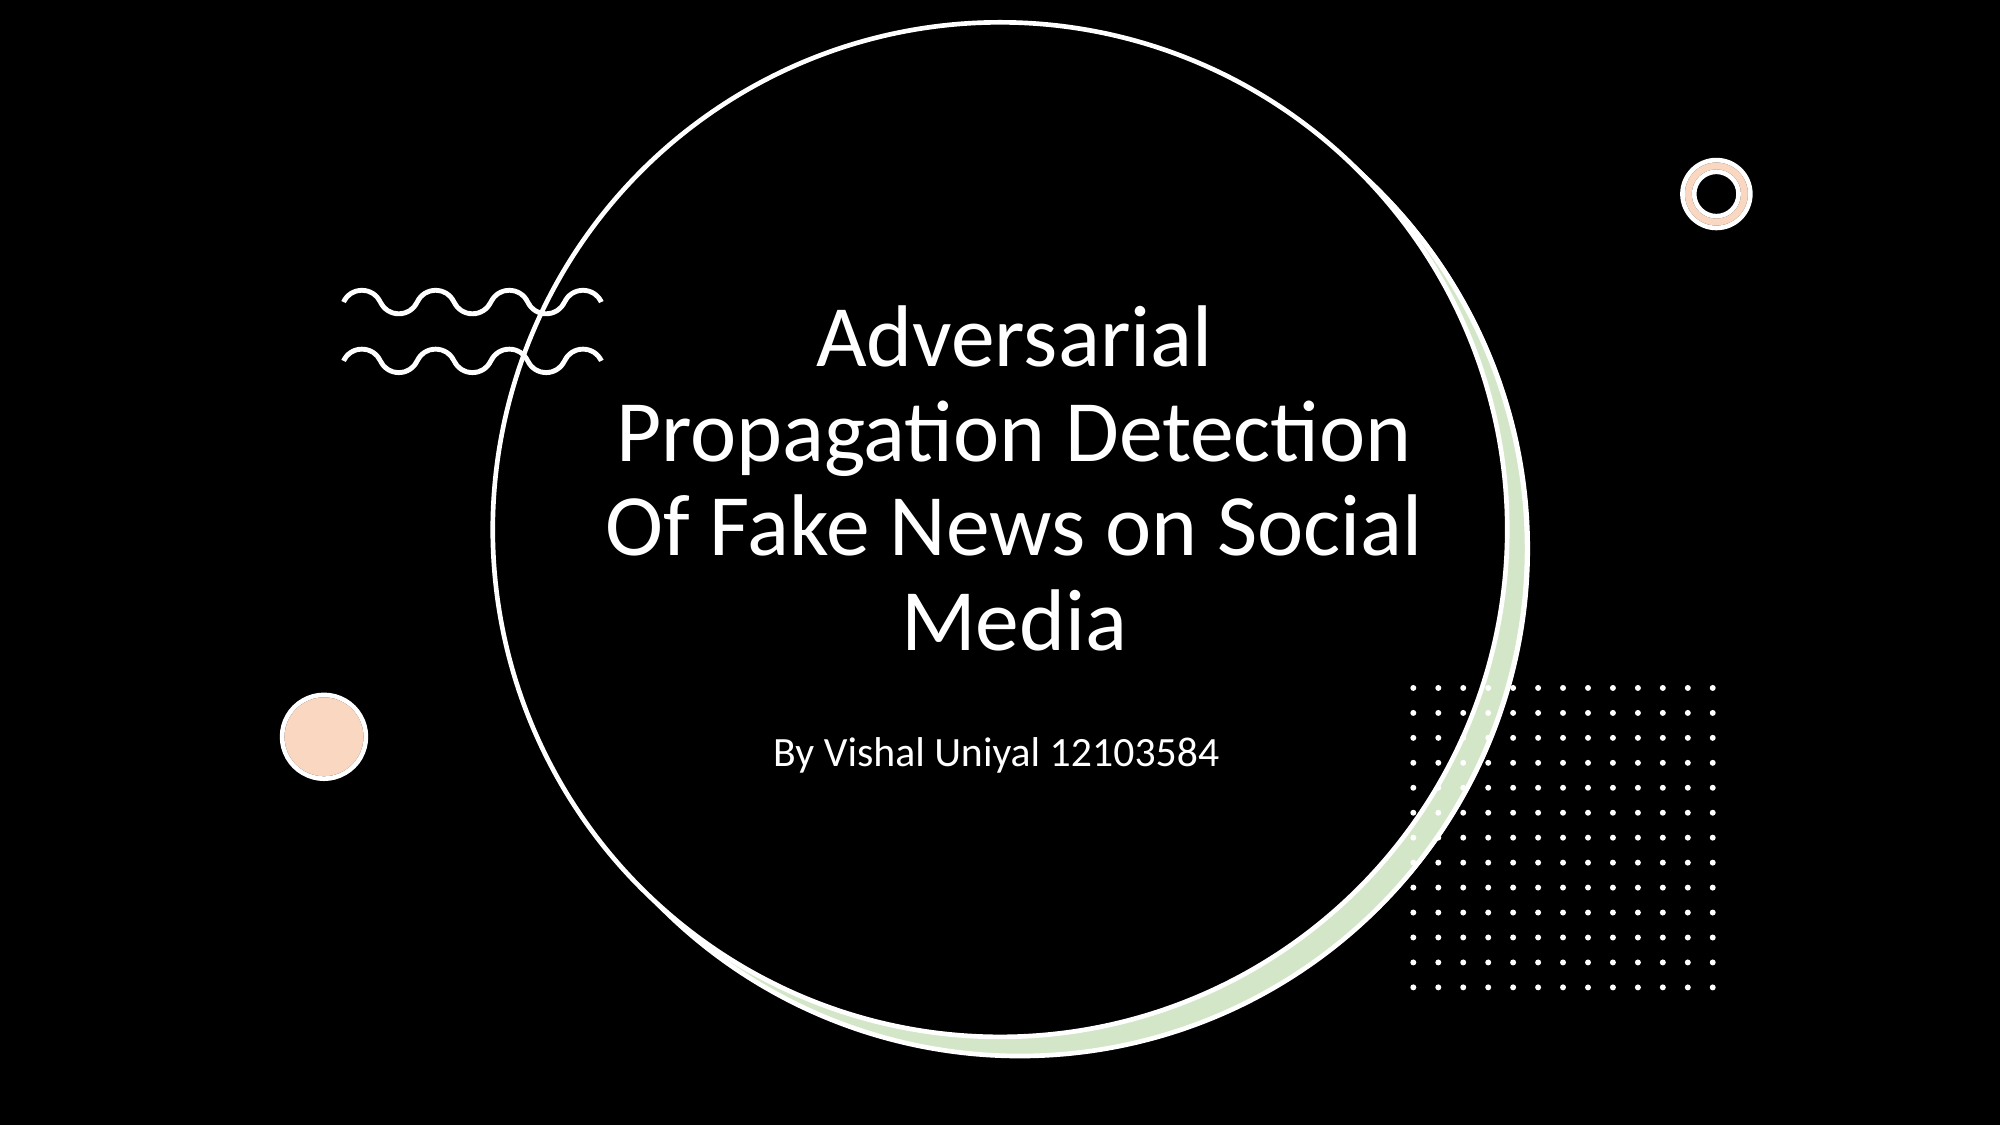

# Adversarial Propagation Detection Of Fake News on Social Media

By Vishal Uniyal 12103584